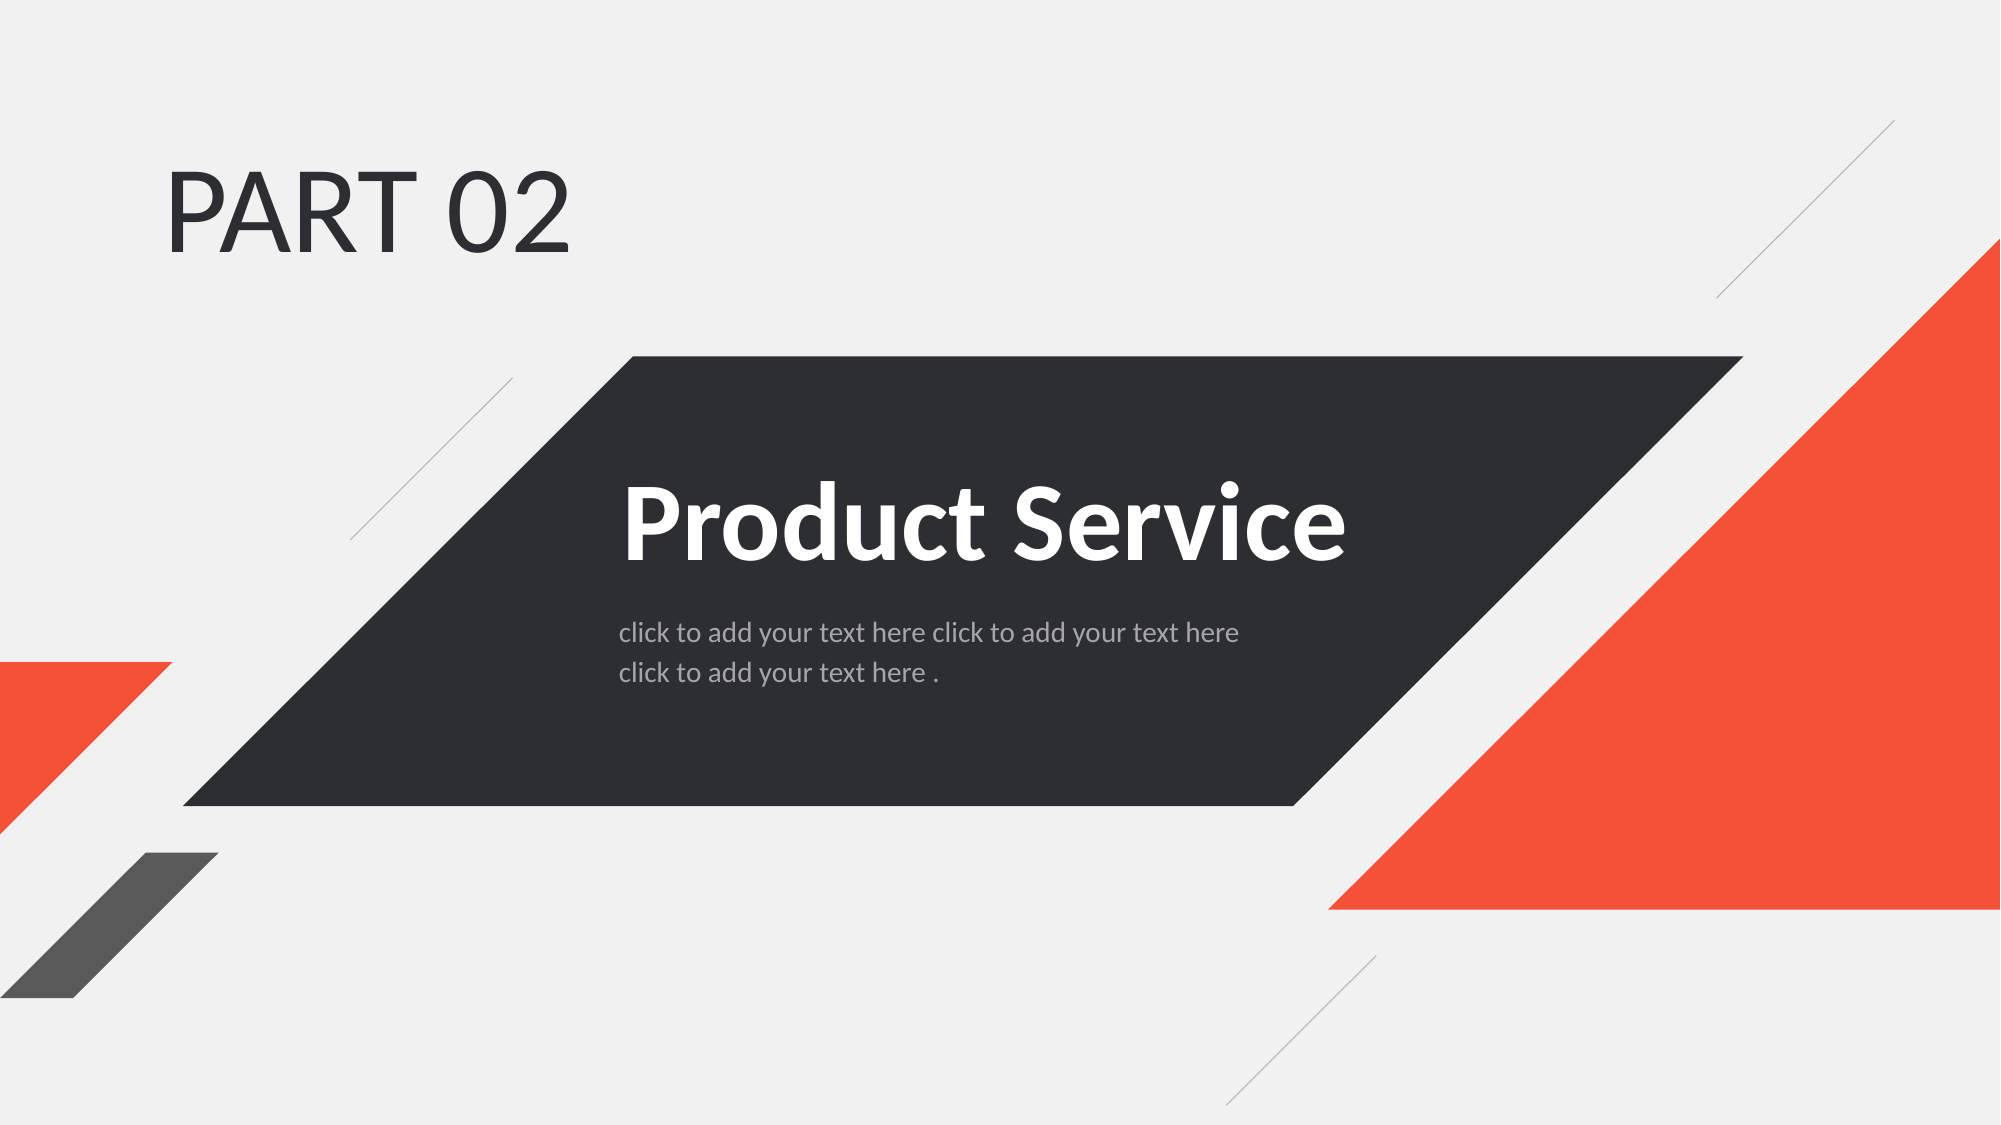

PART 02

Product Service
click to add your text here click to add your text here click to add your text here .